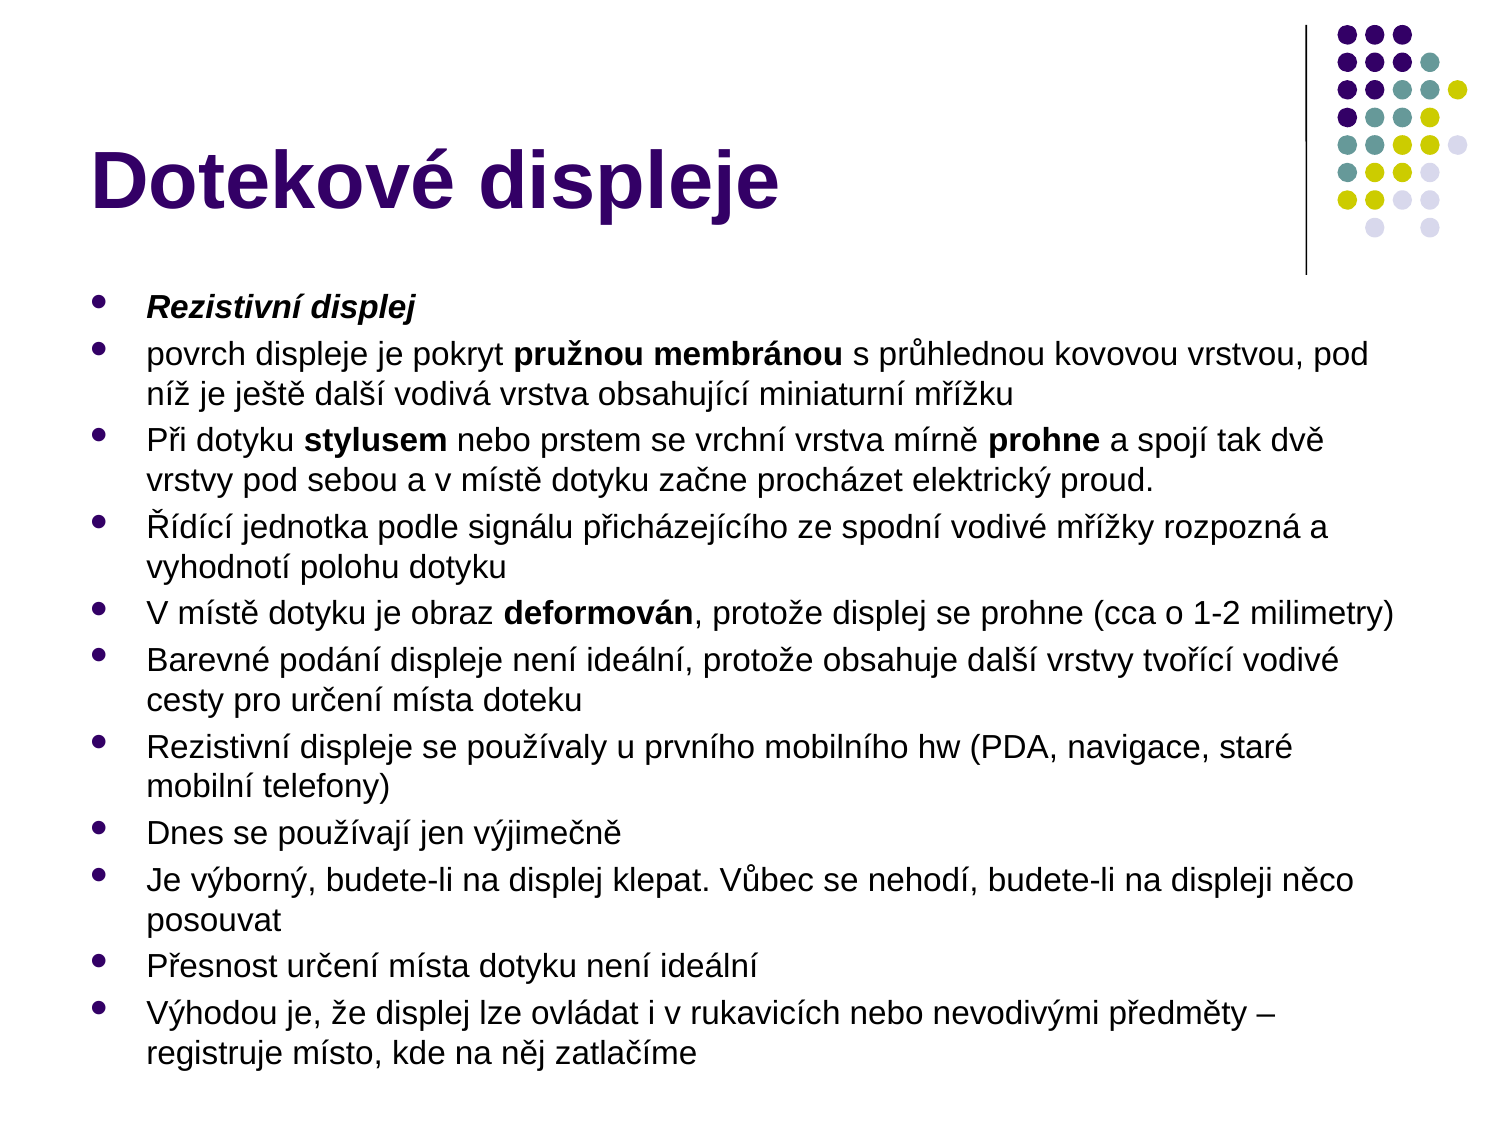

# Dotekové displeje
Rezistivní displej
povrch displeje je pokryt pružnou membránou s průhlednou kovovou vrstvou, pod níž je ještě další vodivá vrstva obsahující miniaturní mřížku
Při dotyku stylusem nebo prstem se vrchní vrstva mírně prohne a spojí tak dvě vrstvy pod sebou a v místě dotyku začne procházet elektrický proud.
Řídící jednotka podle signálu přicházejícího ze spodní vodivé mřížky rozpozná a vyhodnotí polohu dotyku
V místě dotyku je obraz deformován, protože displej se prohne (cca o 1-2 milimetry)
Barevné podání displeje není ideální, protože obsahuje další vrstvy tvořící vodivé cesty pro určení místa doteku
Rezistivní displeje se používaly u prvního mobilního hw (PDA, navigace, staré mobilní telefony)
Dnes se používají jen výjimečně
Je výborný, budete-li na displej klepat. Vůbec se nehodí, budete-li na displeji něco posouvat
Přesnost určení místa dotyku není ideální
Výhodou je, že displej lze ovládat i v rukavicích nebo nevodivými předměty – registruje místo, kde na něj zatlačíme